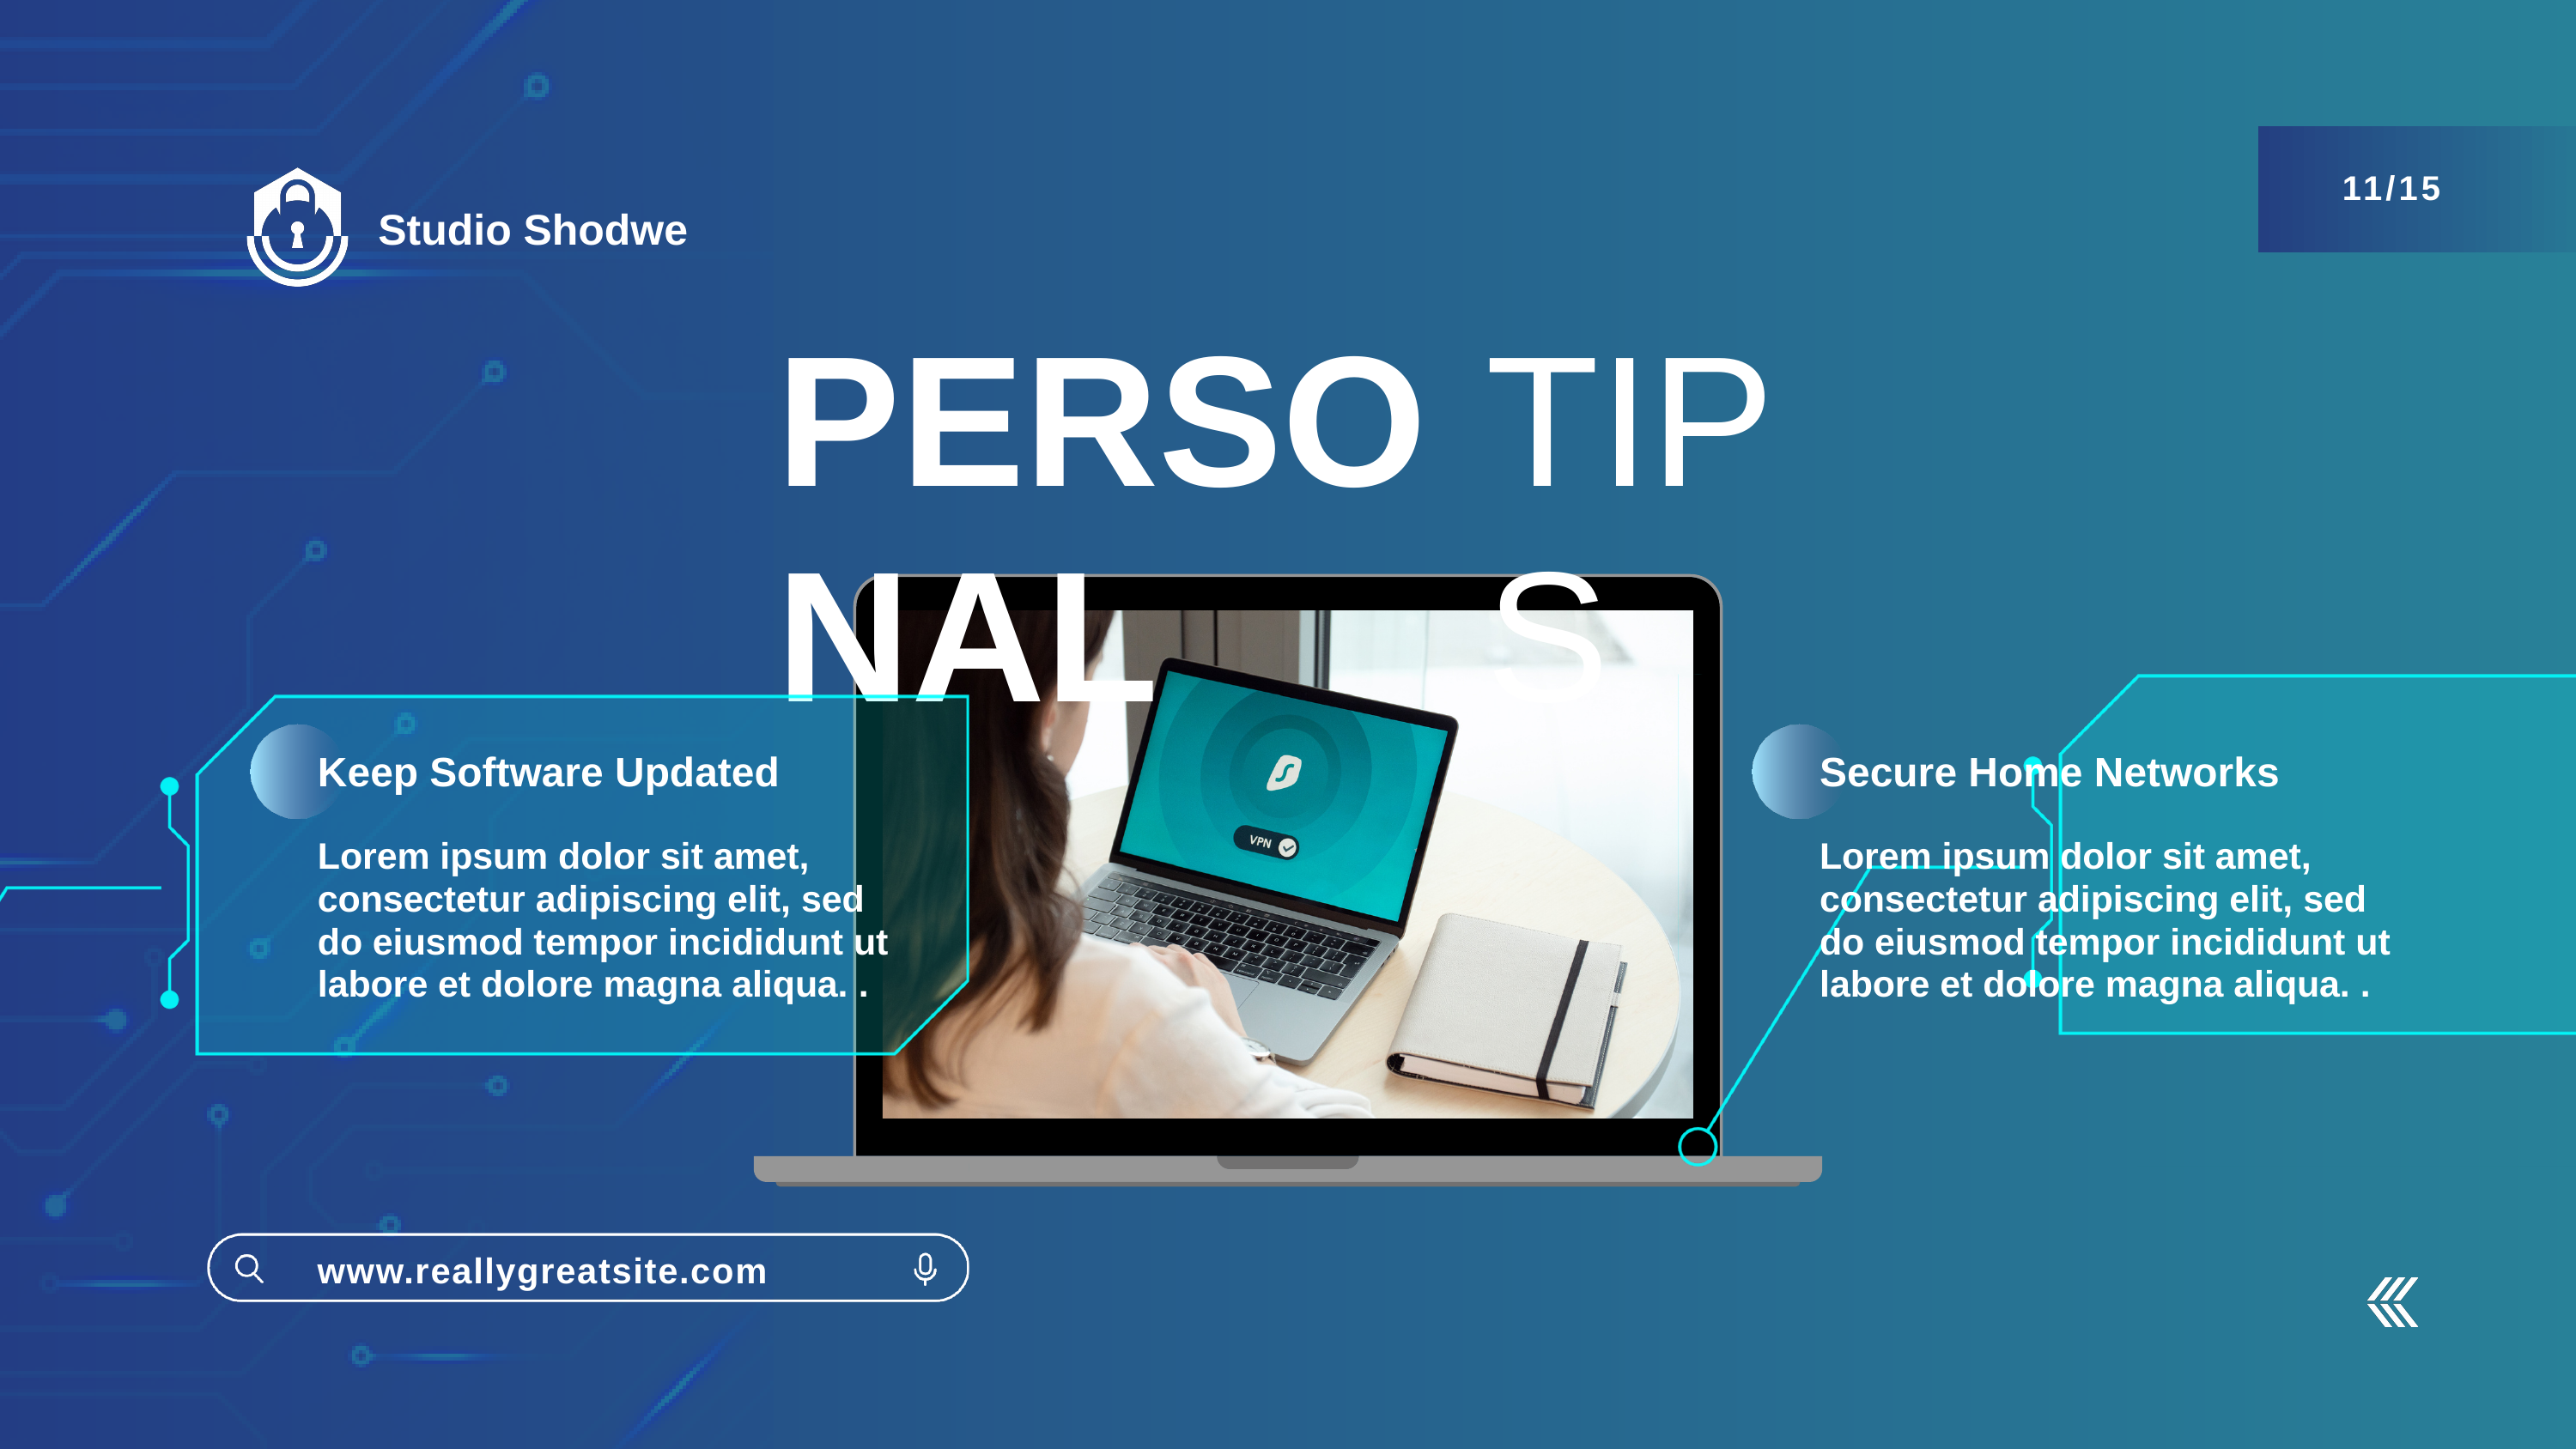

11/15
Studio Shodwe
PERSONAL
TIPS

Keep Software Updated
Secure Home Networks
Lorem ipsum dolor sit amet, consectetur adipiscing elit, sed do eiusmod tempor incididunt ut labore et dolore magna aliqua. .
Lorem ipsum dolor sit amet, consectetur adipiscing elit, sed do eiusmod tempor incididunt ut labore et dolore magna aliqua. .

www.reallygreatsite.com